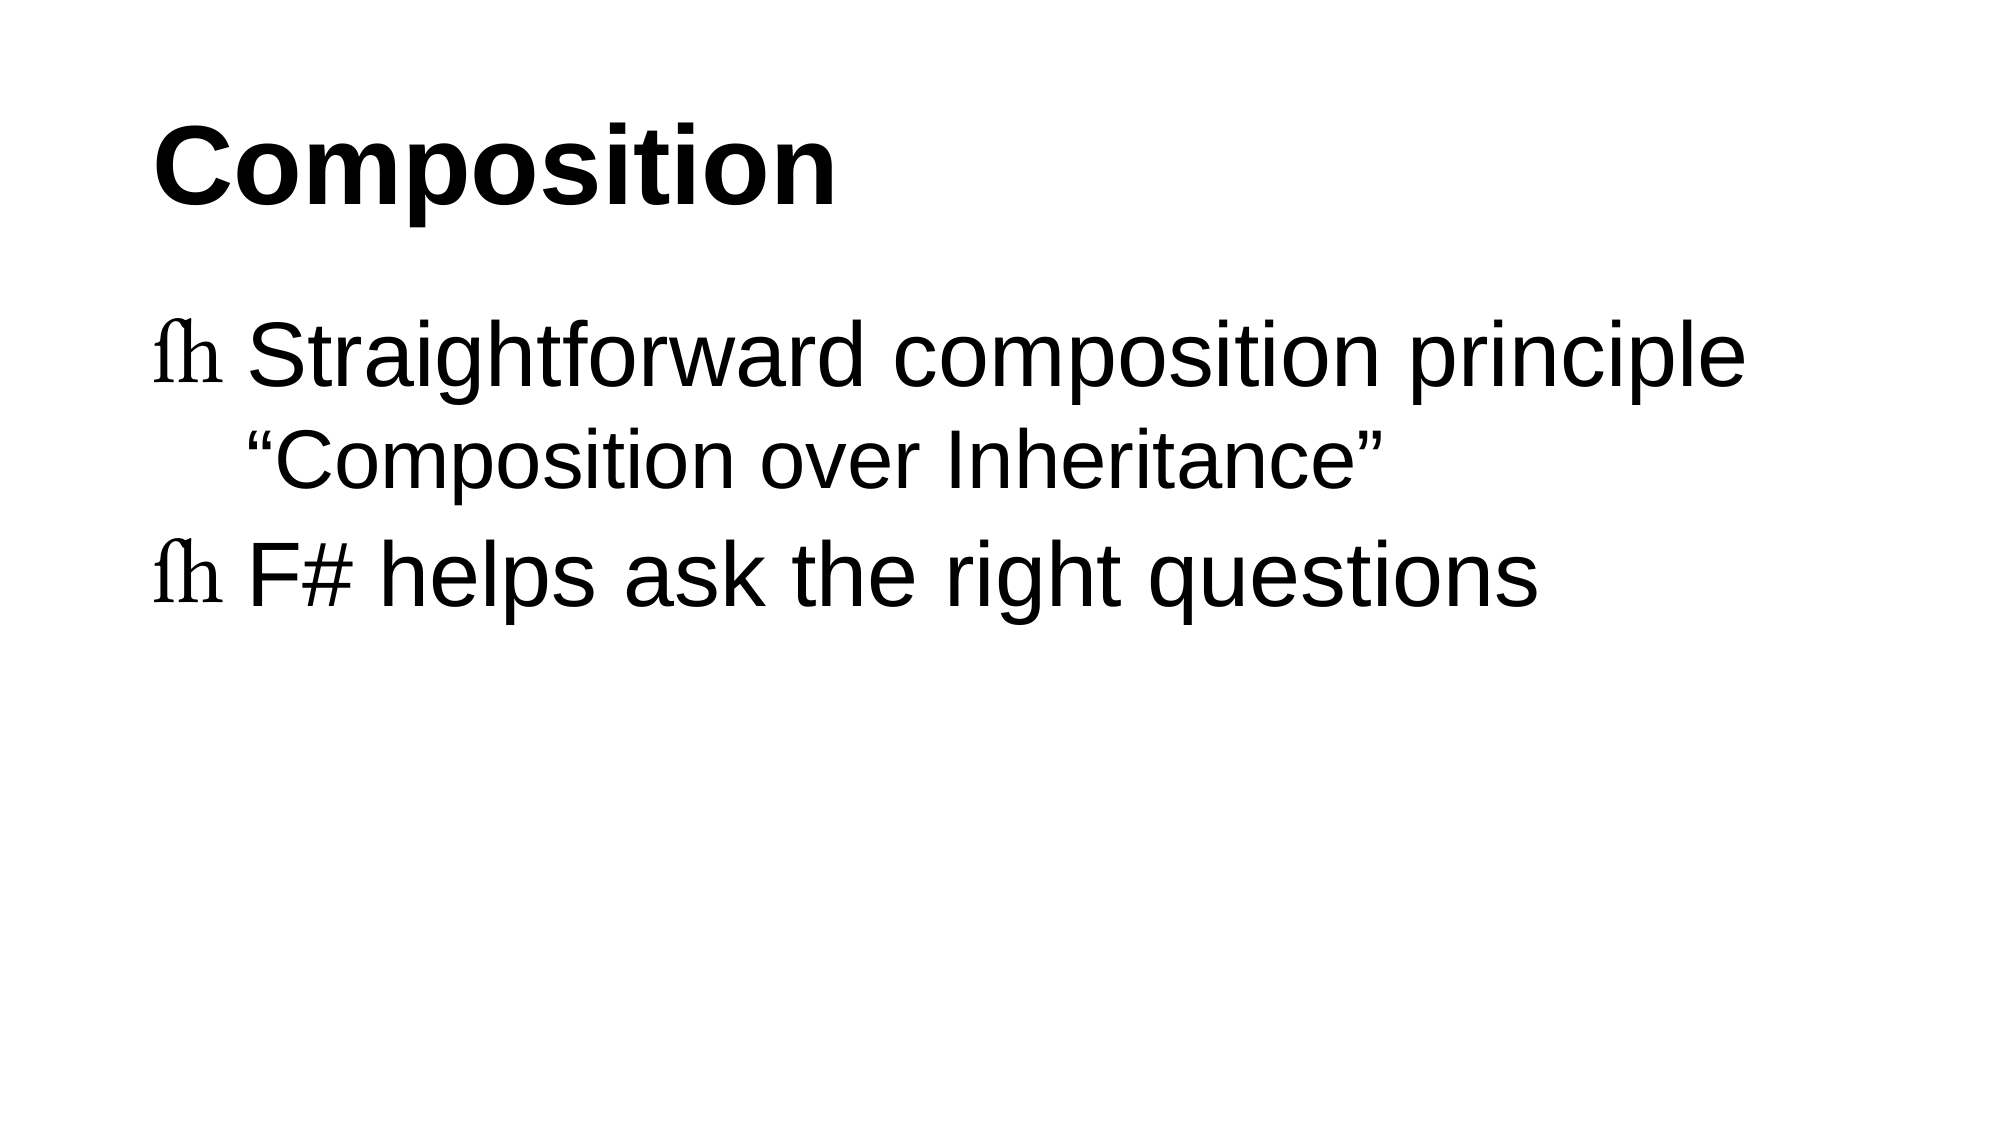

# Composition
Straightforward composition principle
“Composition over Inheritance”
F# helps ask the right questions